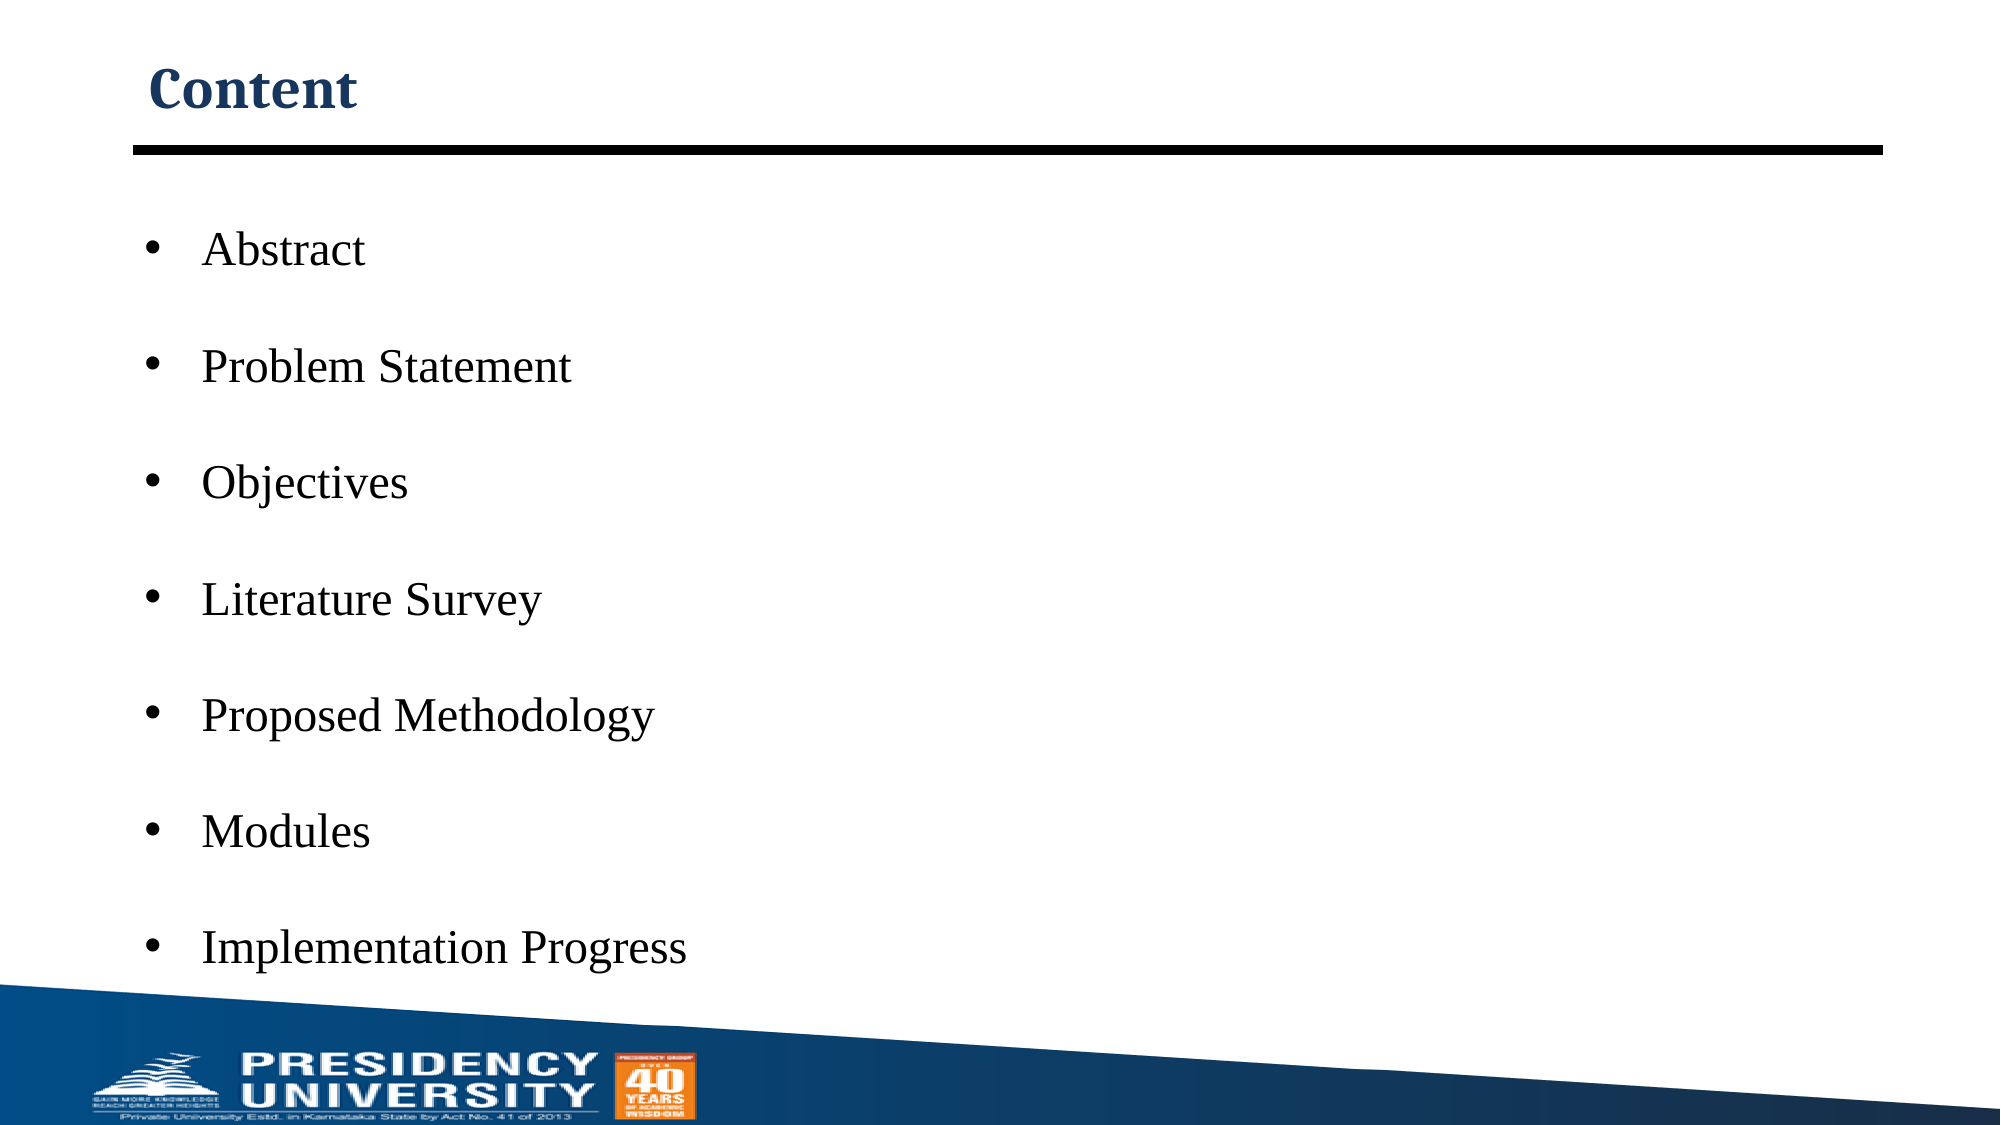

# Content
Abstract
Problem Statement
Objectives
Literature Survey
Proposed Methodology
Modules
Implementation Progress